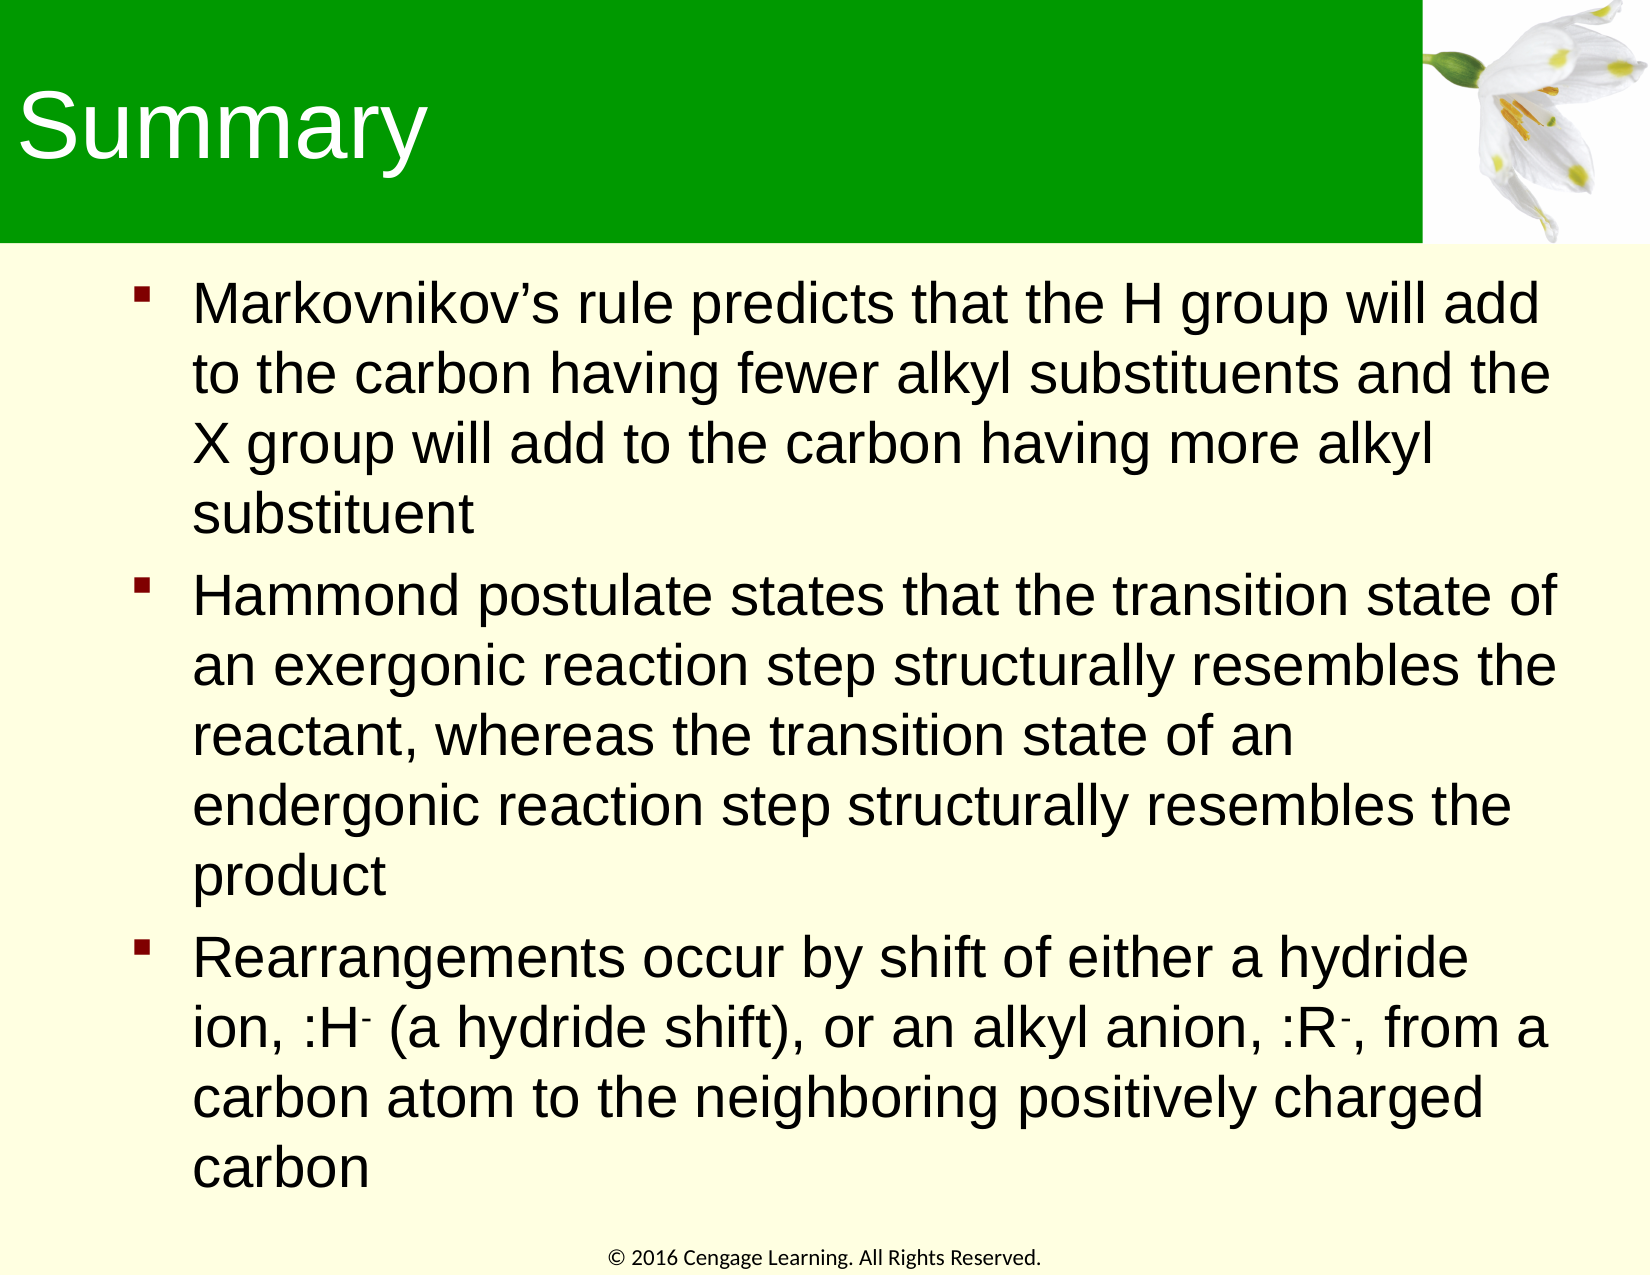

# Summary
Markovnikov’s rule predicts that the H group will add to the carbon having fewer alkyl substituents and the X group will add to the carbon having more alkyl substituent
Hammond postulate states that the transition state of an exergonic reaction step structurally resembles the reactant, whereas the transition state of an endergonic reaction step structurally resembles the product
Rearrangements occur by shift of either a hydride ion, :H- (a hydride shift), or an alkyl anion, :R-, from a carbon atom to the neighboring positively charged carbon